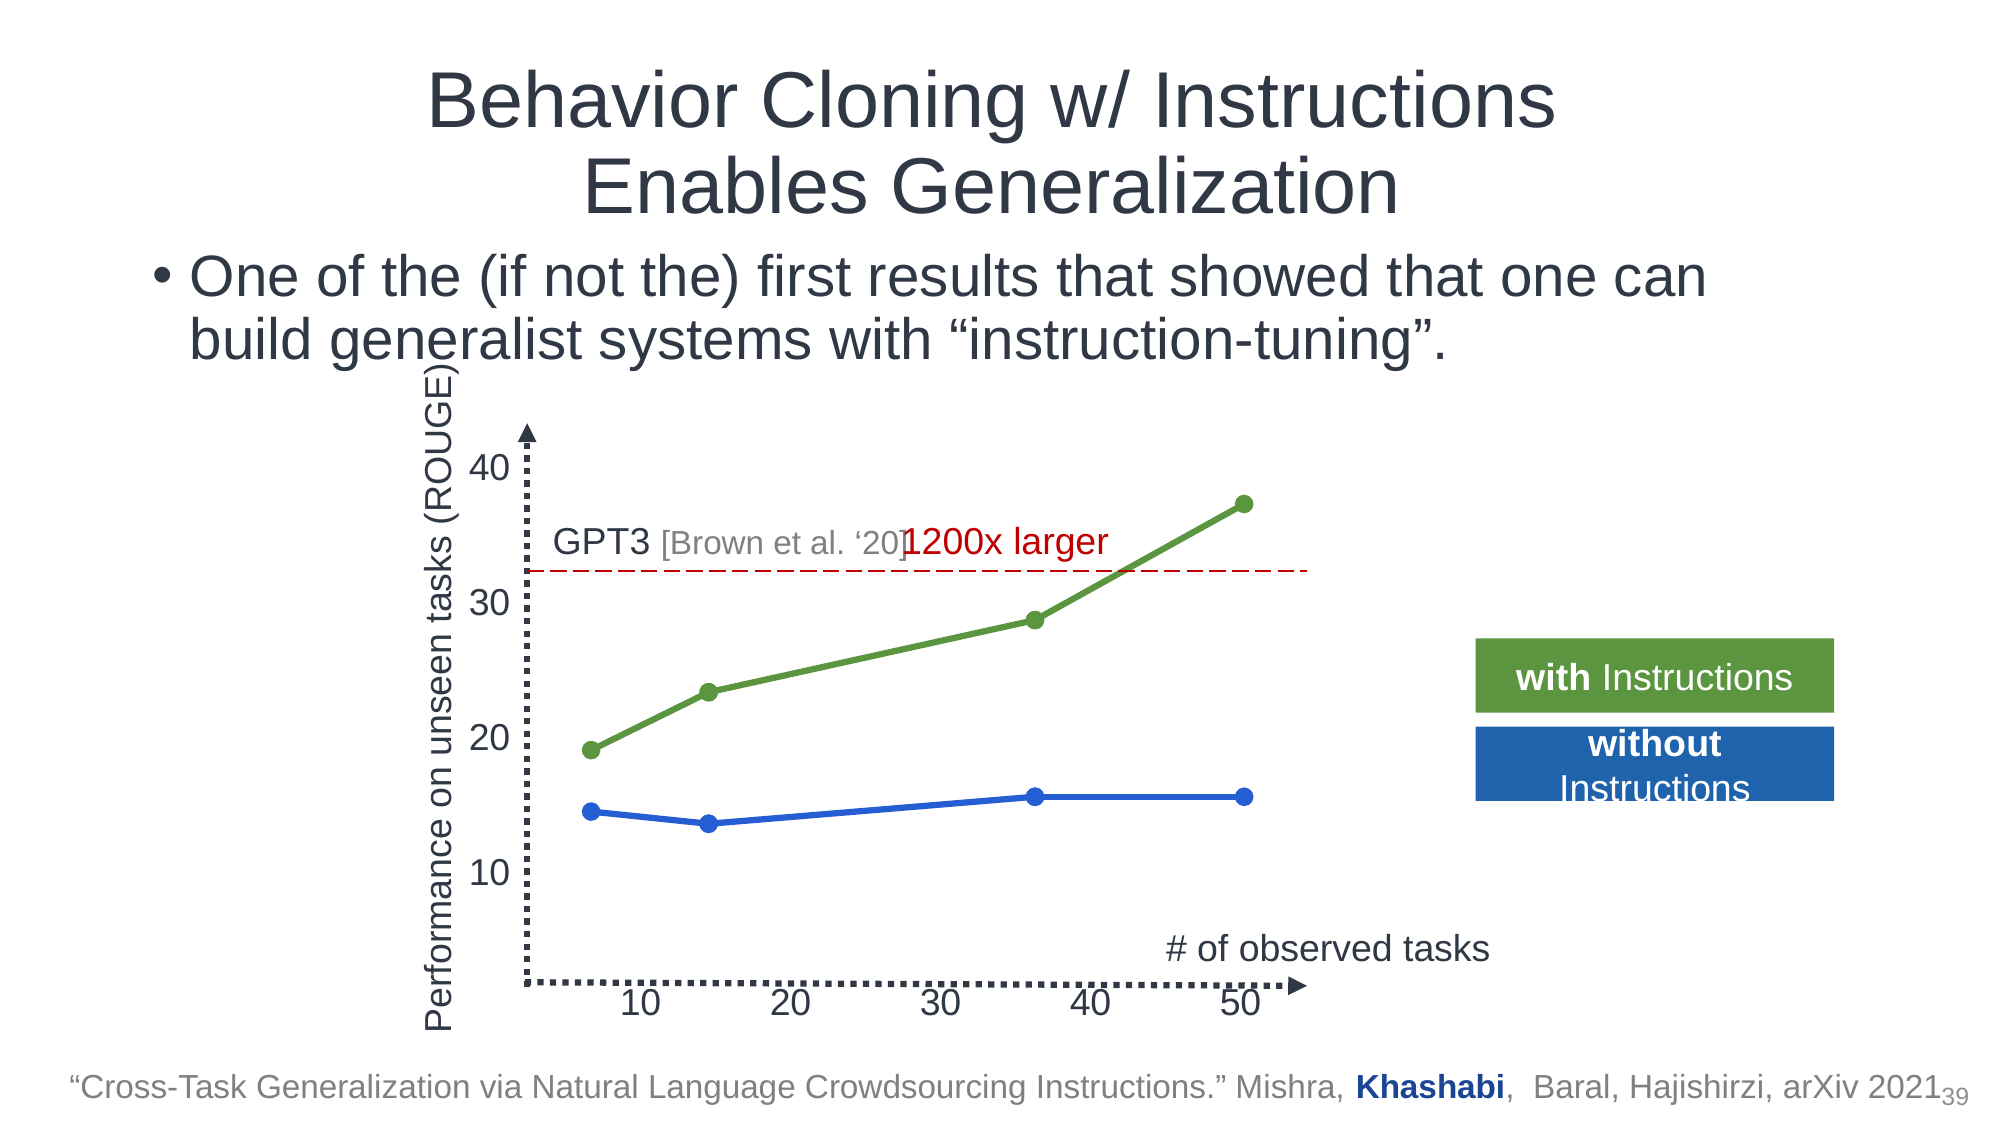

# Behavior Cloning w/ Instructions Enables Generalization
One of the (if not the) first results that showed that one can build generalist systems with “instruction-tuning”.

40

30

20

10

Performance on unseen tasks (ROUGE)
# of observed tasks
	10 	20 	30	40	50
GPT3 [Brown et al. ‘20]
1200x larger
with Instructions
without Instructions

“Cross-Task Generalization via Natural Language Crowdsourcing Instructions.” Mishra, Khashabi,  Baral, Hajishirzi, arXiv 2021
39